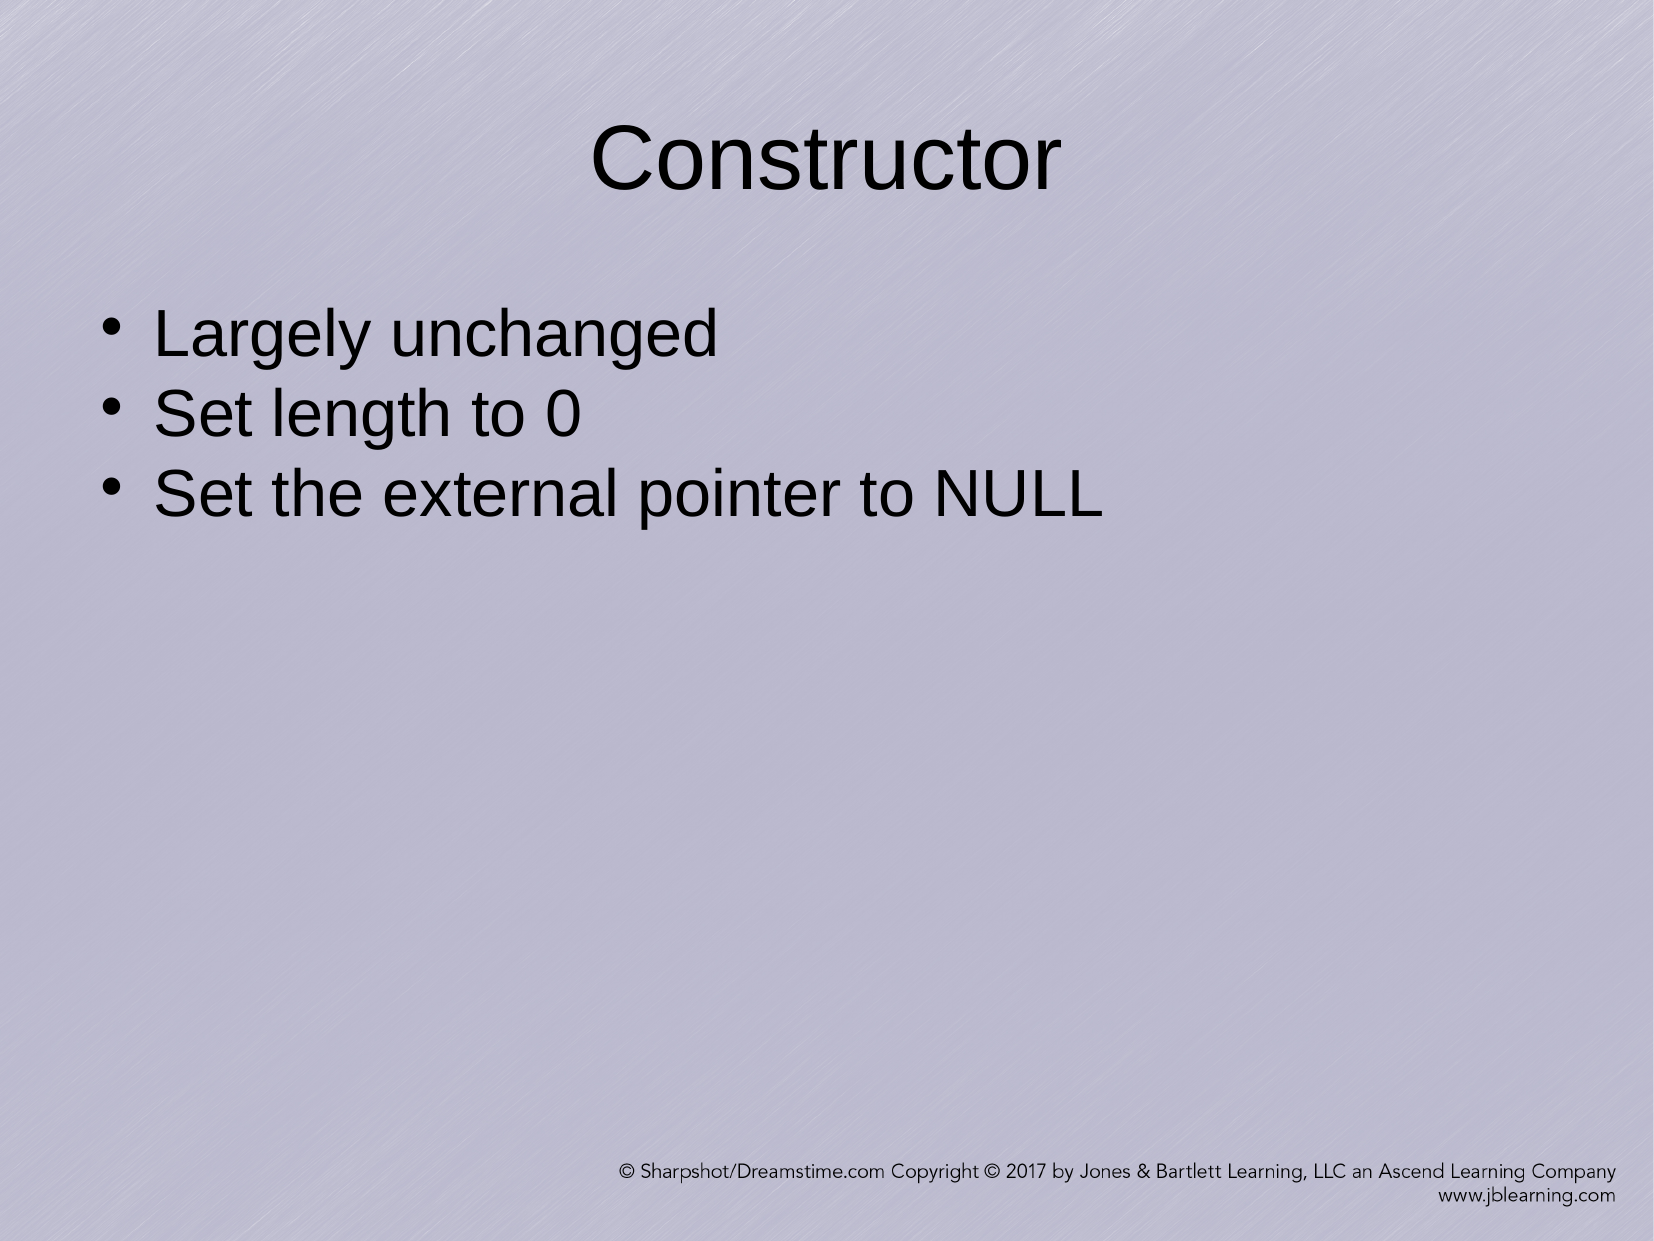

Constructor
Largely unchanged
Set length to 0
Set the external pointer to NULL